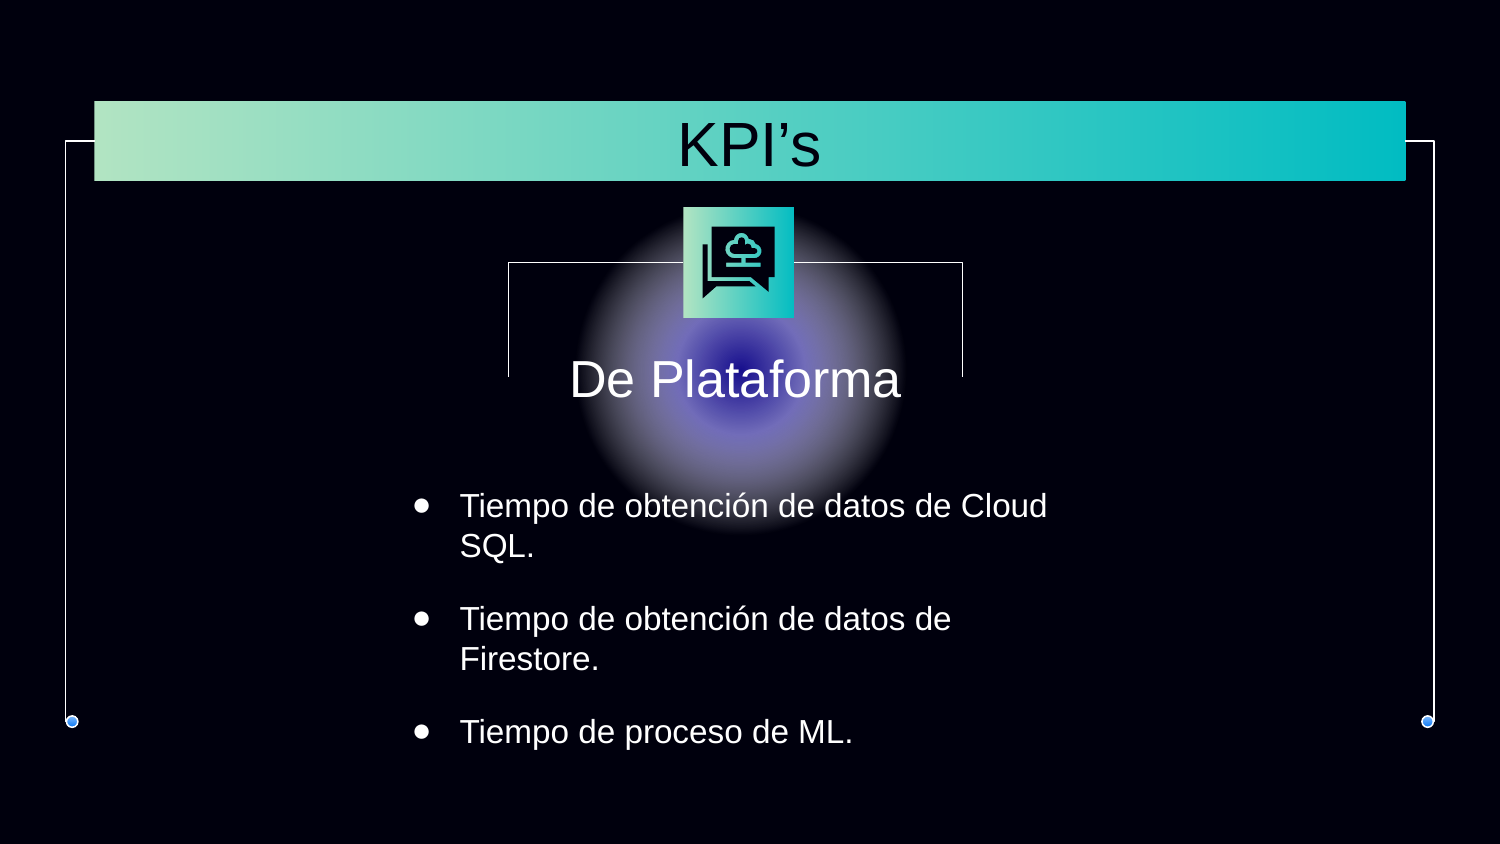

# KPI’s

De Plataforma
Tiempo de obtención de datos de Cloud SQL.
Tiempo de obtención de datos de Firestore.
Tiempo de proceso de ML.